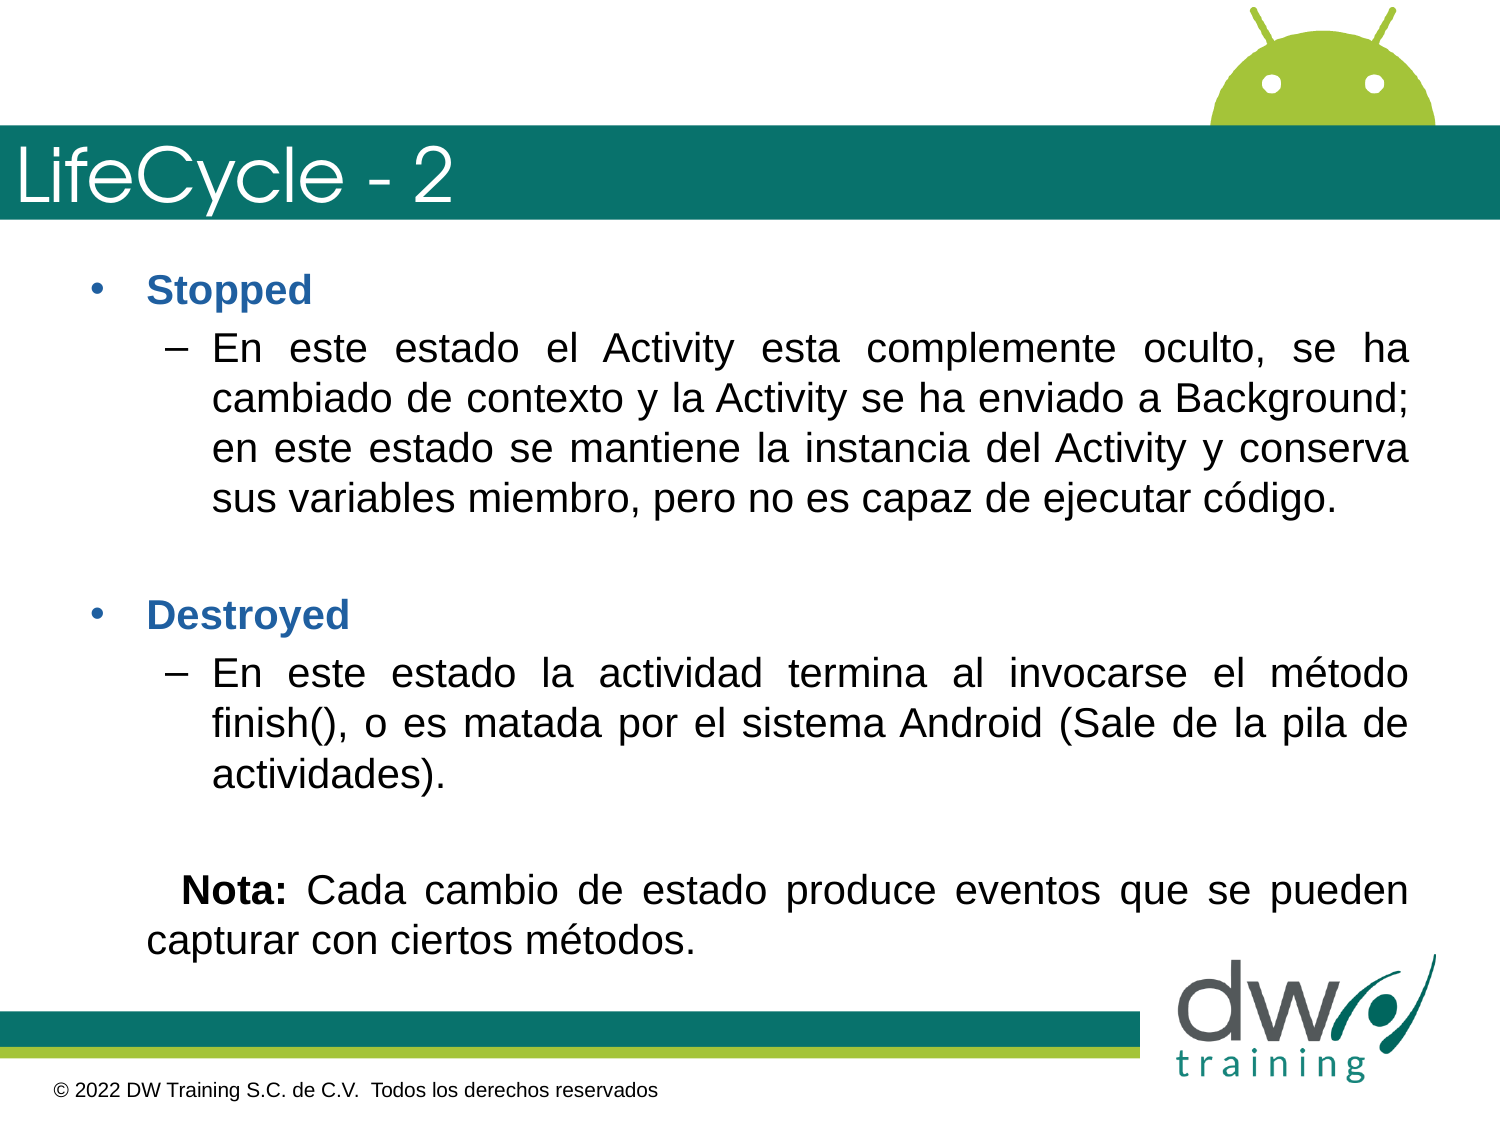

# LifeCycle - 2
Stopped
En este estado el Activity esta complemente oculto, se ha cambiado de contexto y la Activity se ha enviado a Background; en este estado se mantiene la instancia del Activity y conserva sus variables miembro, pero no es capaz de ejecutar código.

Destroyed
En este estado la actividad termina al invocarse el método finish(), o es matada por el sistema Android (Sale de la pila de actividades).

     Nota: Cada cambio de estado produce eventos que se pueden capturar con ciertos métodos.